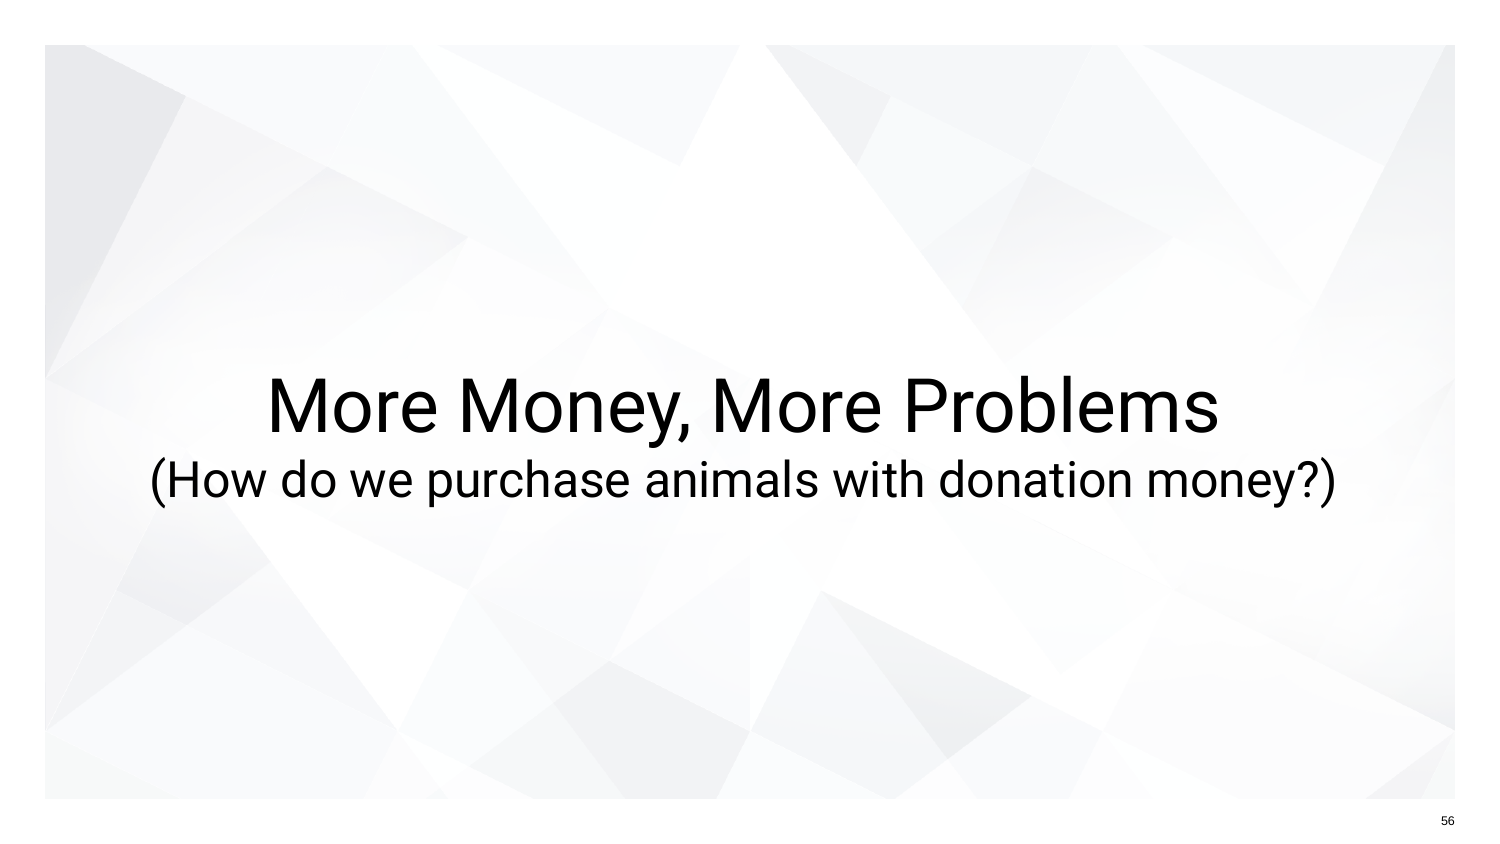

# More Money, More Problems
(How do we purchase animals with donation money?)

56